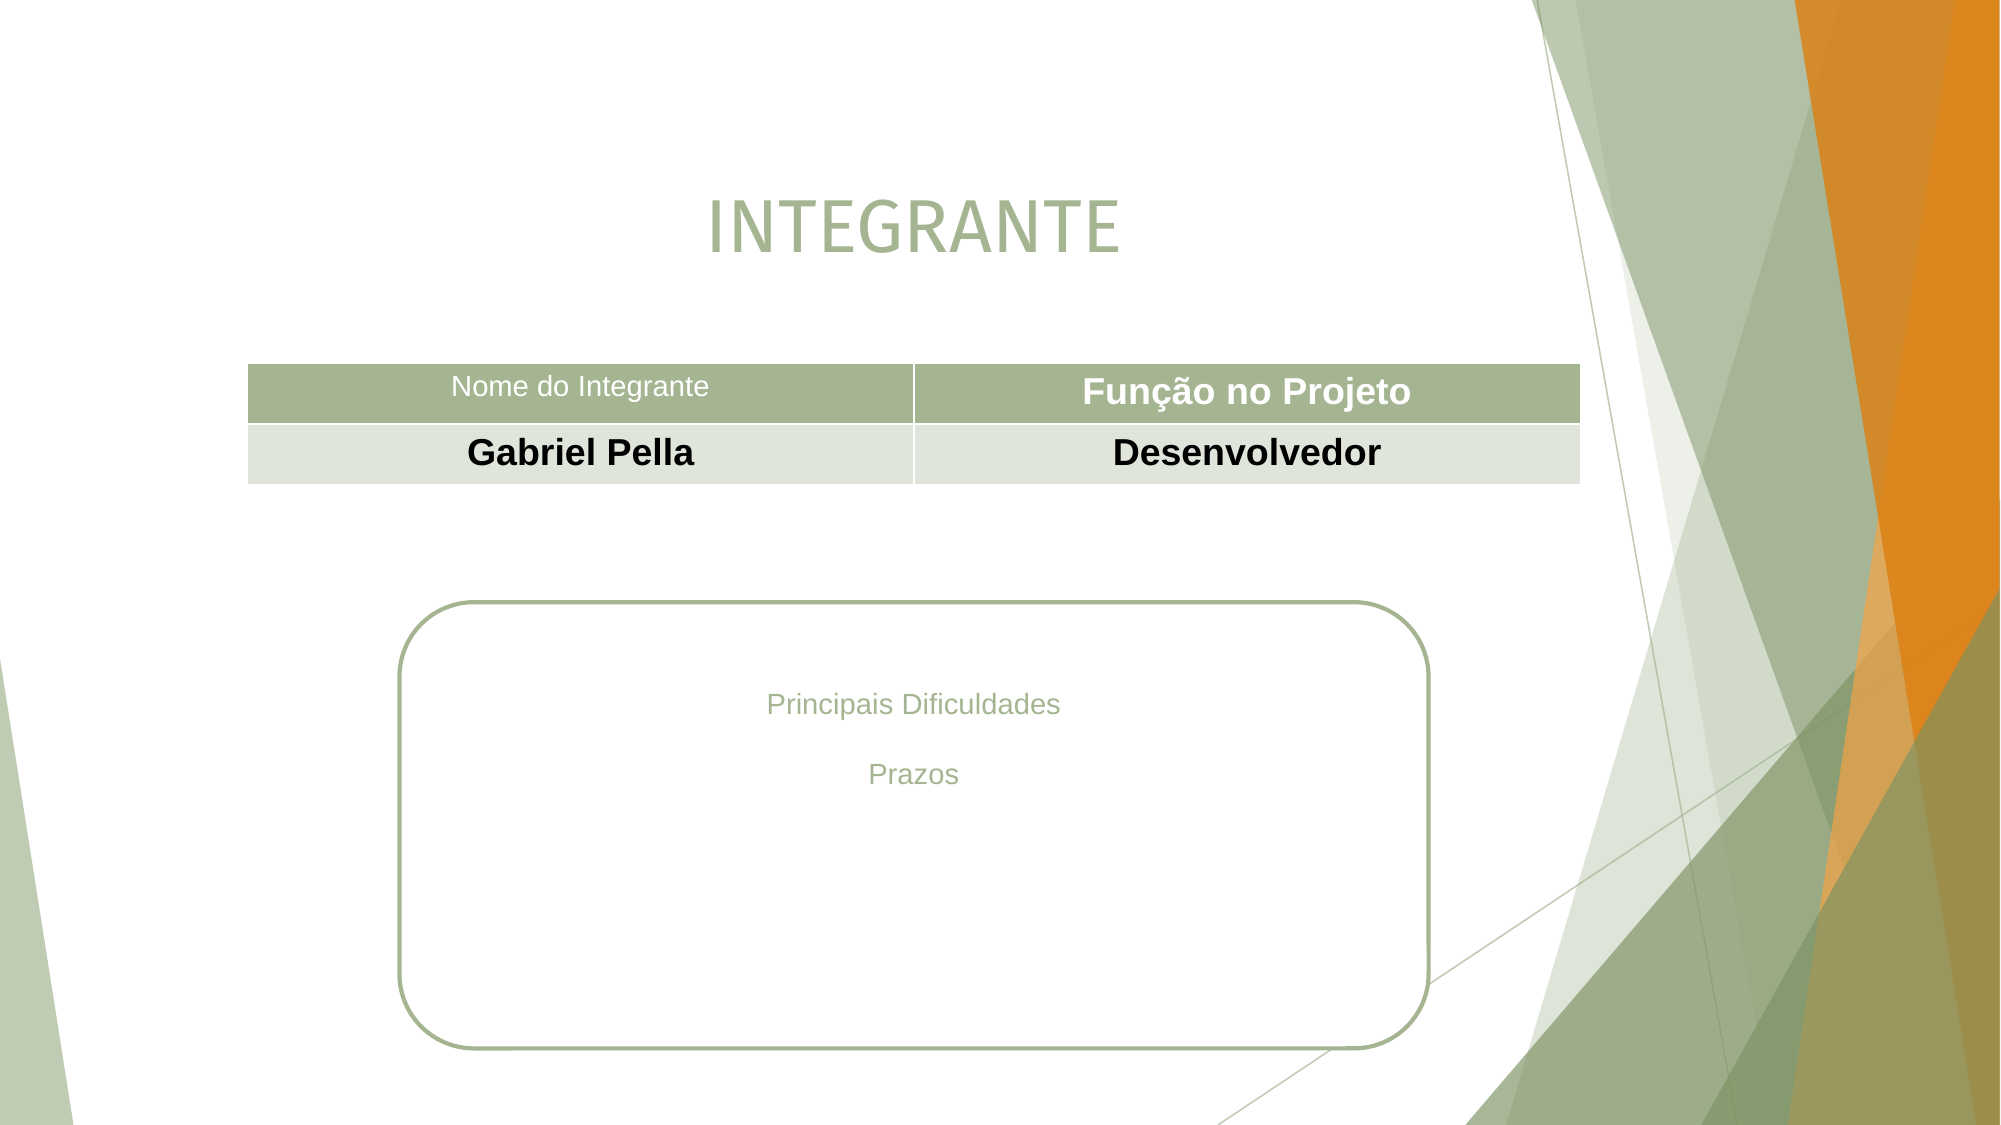

# INTEGRANTE
| Nome do Integrante | Função no Projeto |
| --- | --- |
| Gabriel Pella | Desenvolvedor |
Principais Dificuldades

Prazos